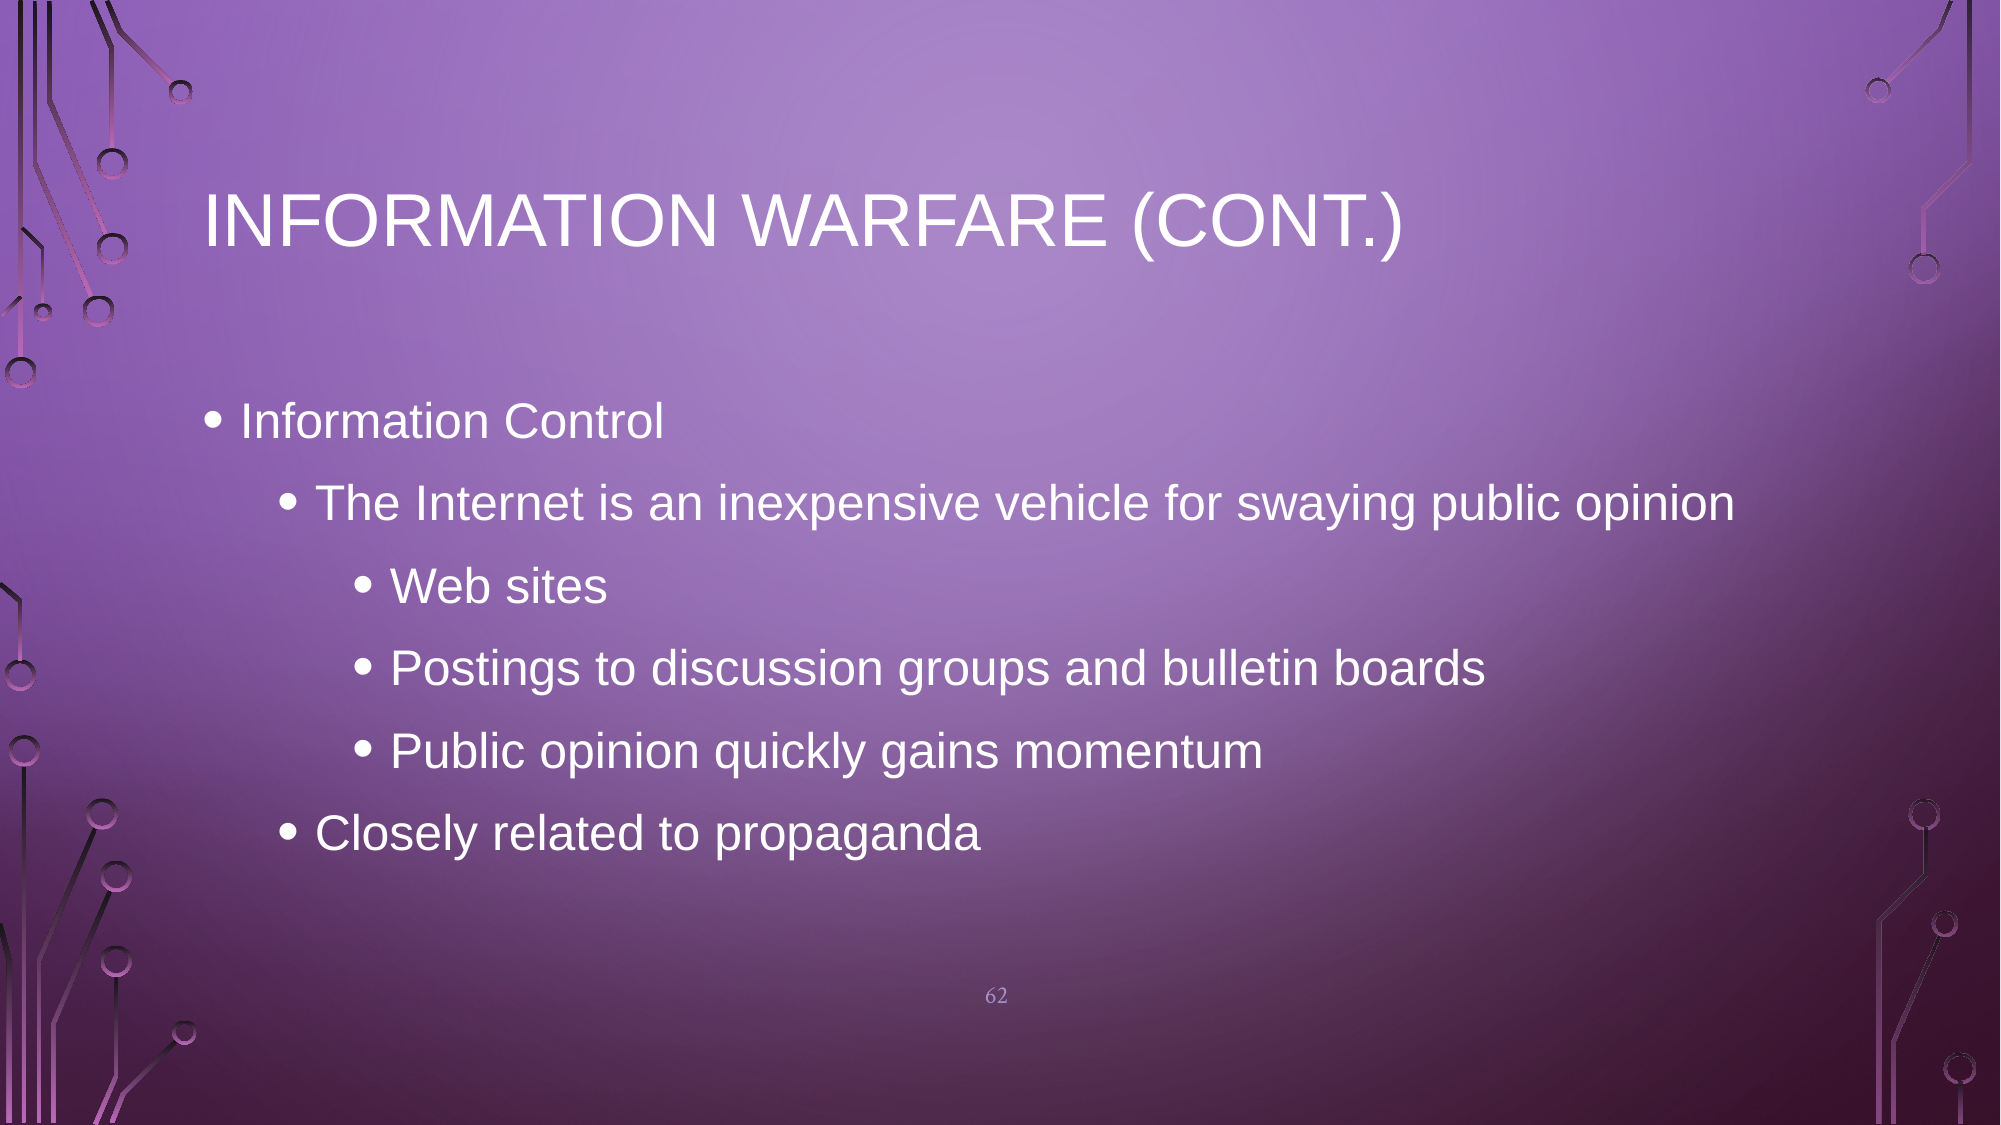

# Information Warfare (cont.)
Information Control
The Internet is an inexpensive vehicle for swaying public opinion
Web sites
Postings to discussion groups and bulletin boards
Public opinion quickly gains momentum
Closely related to propaganda

62